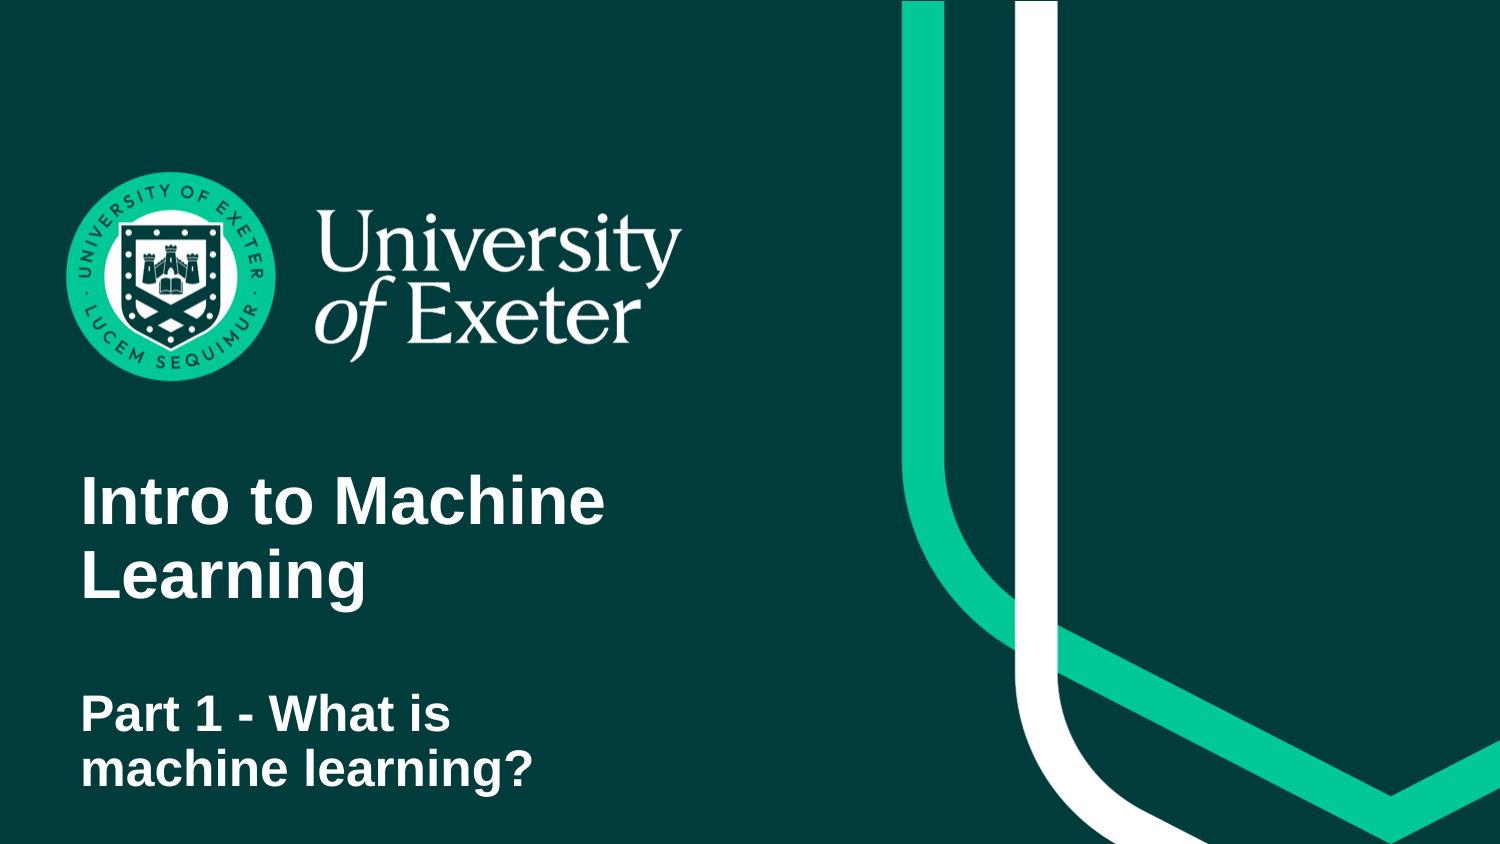

# Intro to Machine Learning
Part 1 - What is
machine learning?